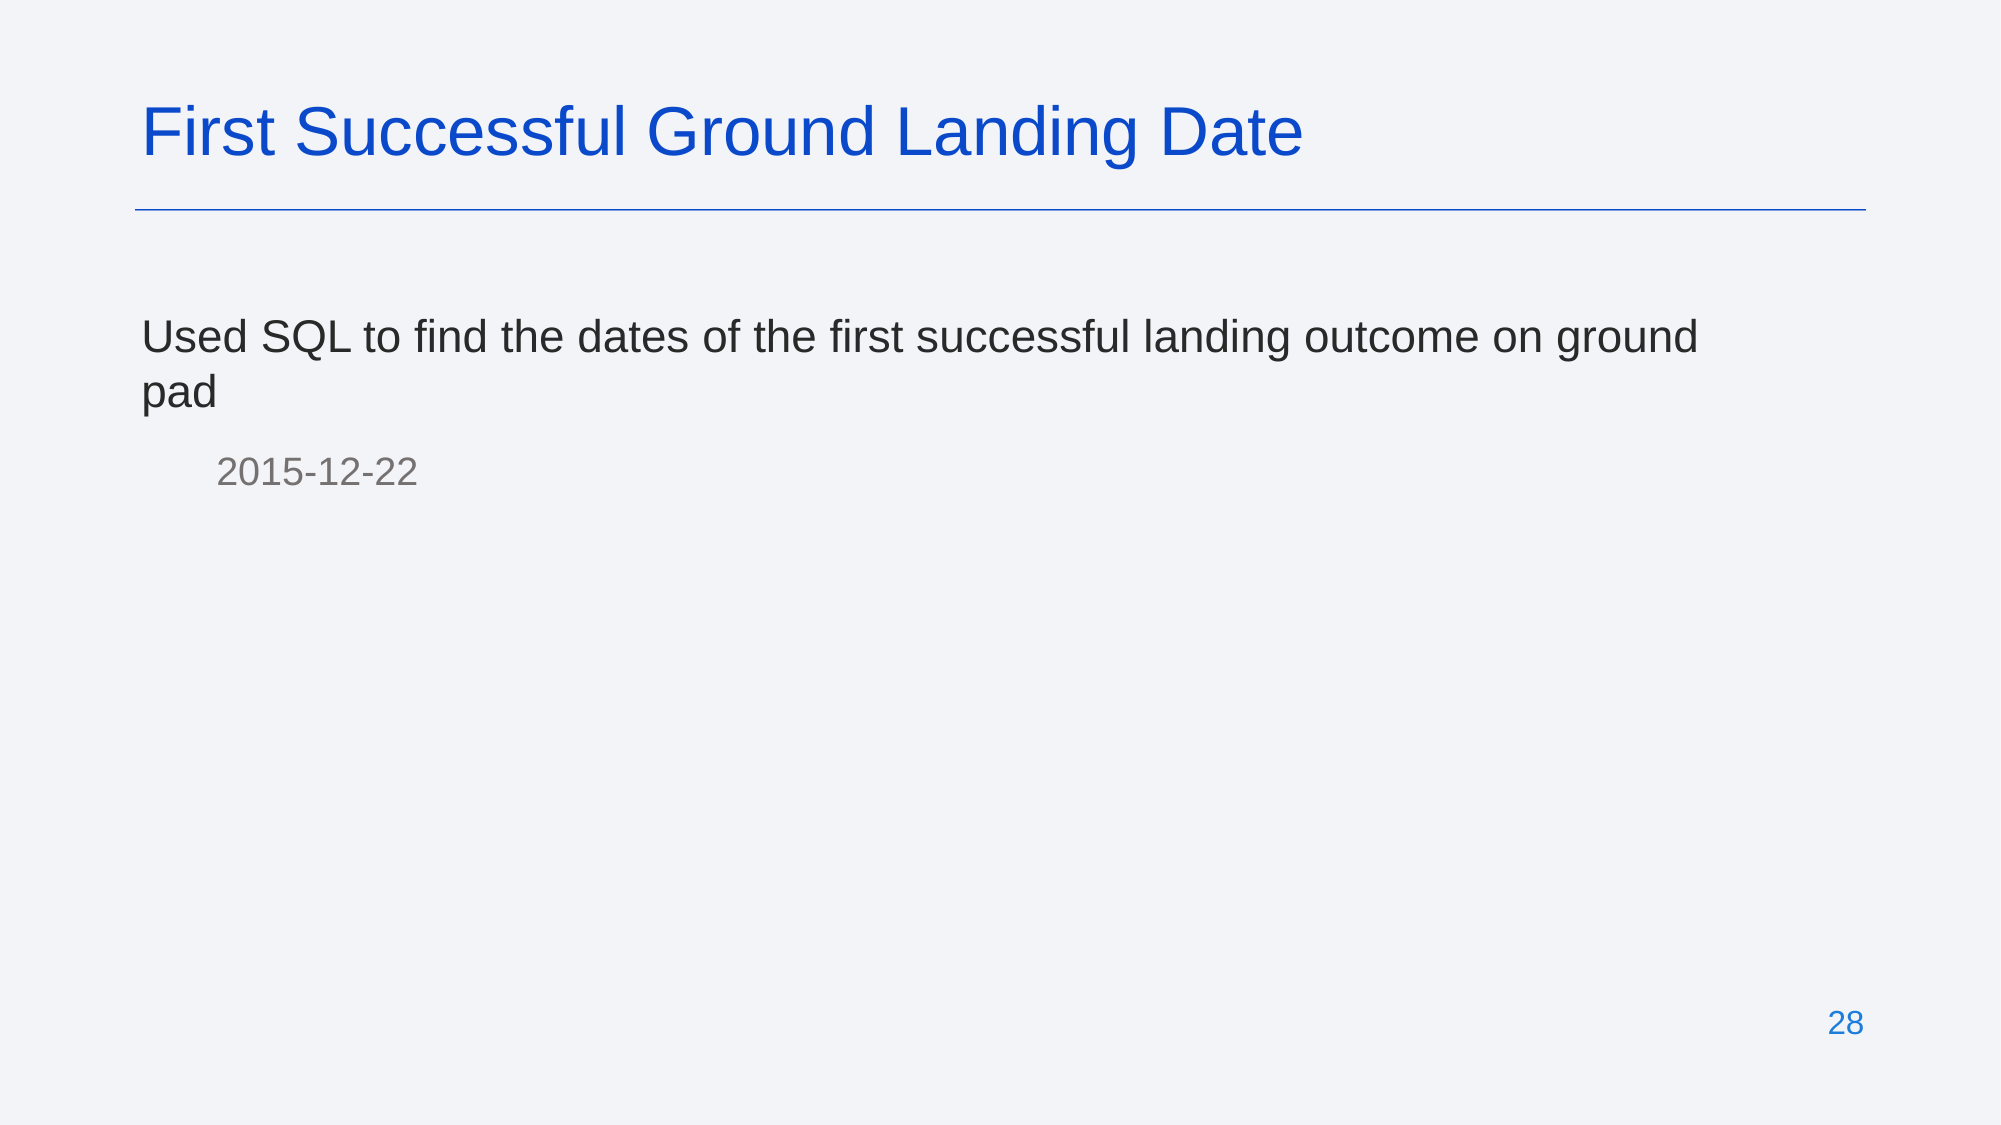

First Successful Ground Landing Date
Used SQL to find the dates of the first successful landing outcome on ground pad
2015-12-22
28